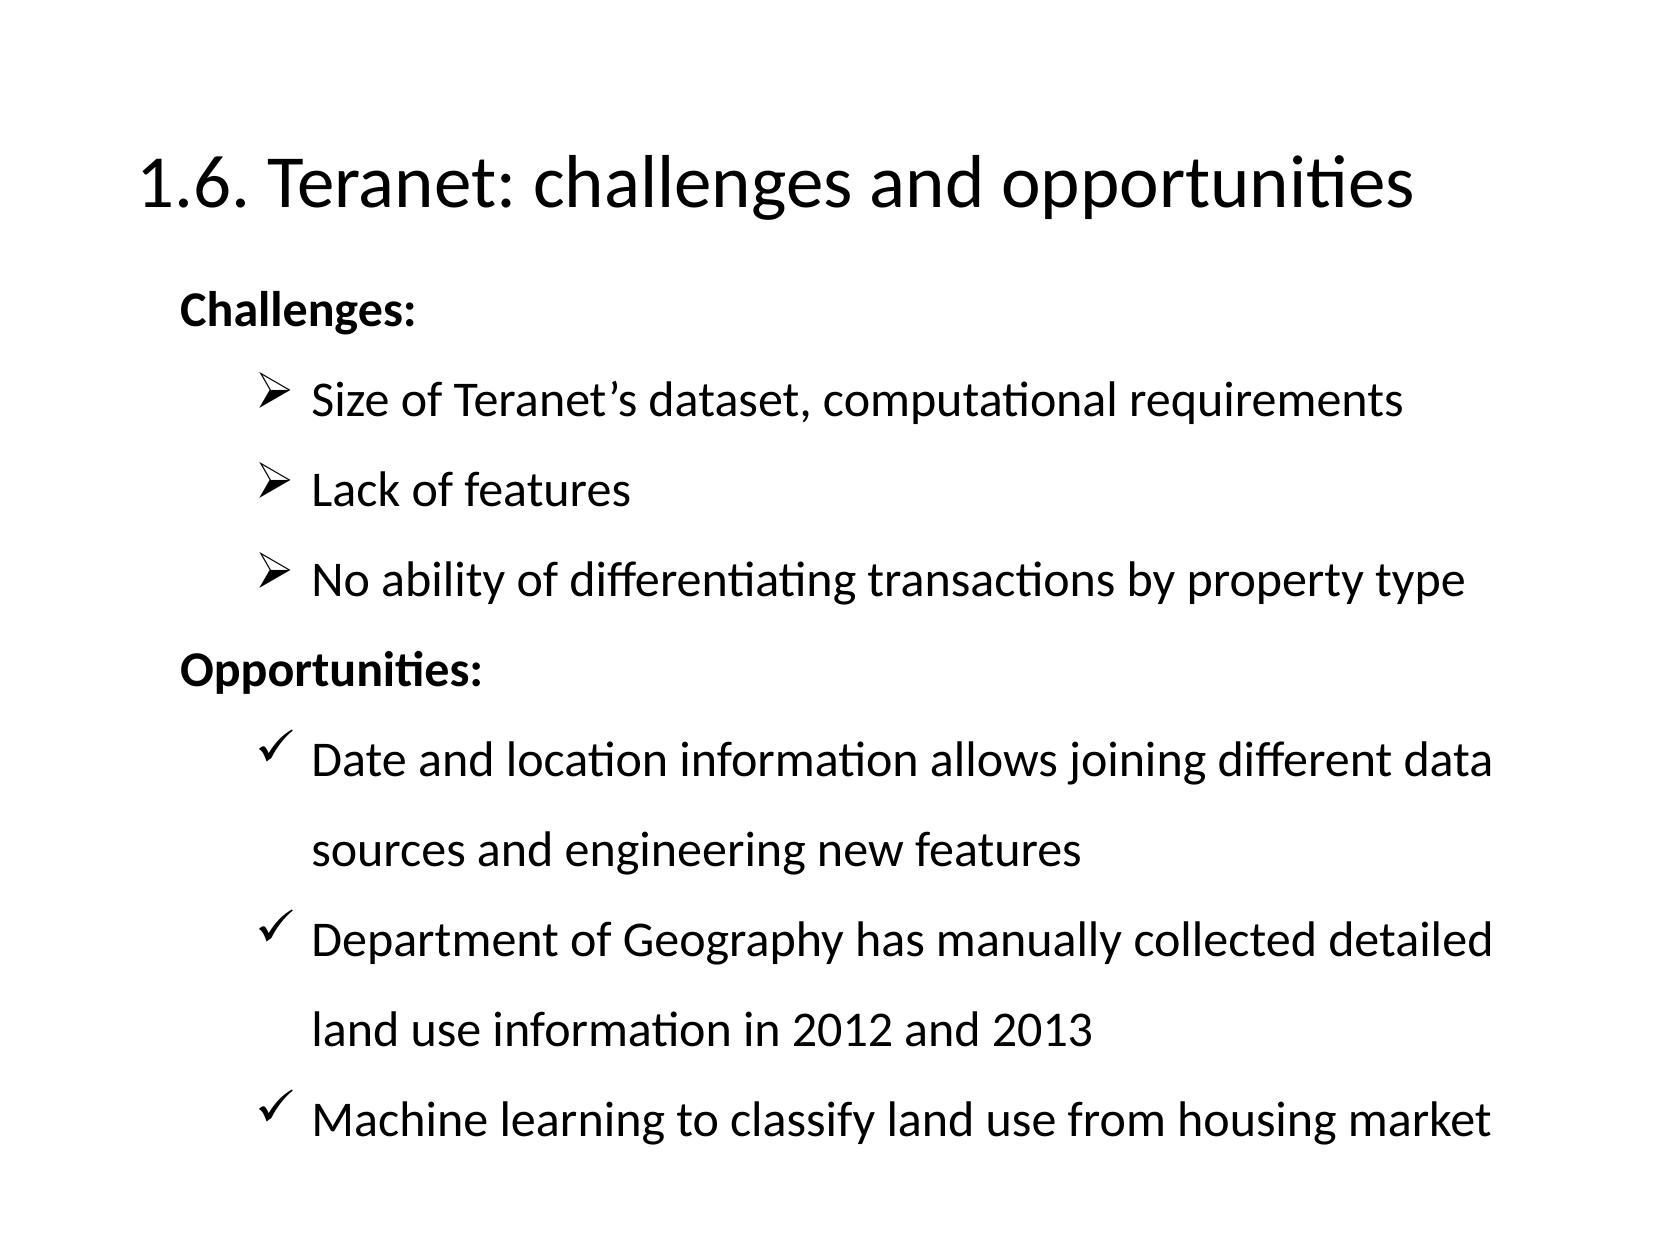

1.6. Teranet: challenges and opportunities
Challenges:
Size of Teranet’s dataset, computational requirements
Lack of features
No ability of differentiating transactions by property type
Opportunities:
Date and location information allows joining different data sources and engineering new features
Department of Geography has manually collected detailed land use information in 2012 and 2013
Machine learning to classify land use from housing market